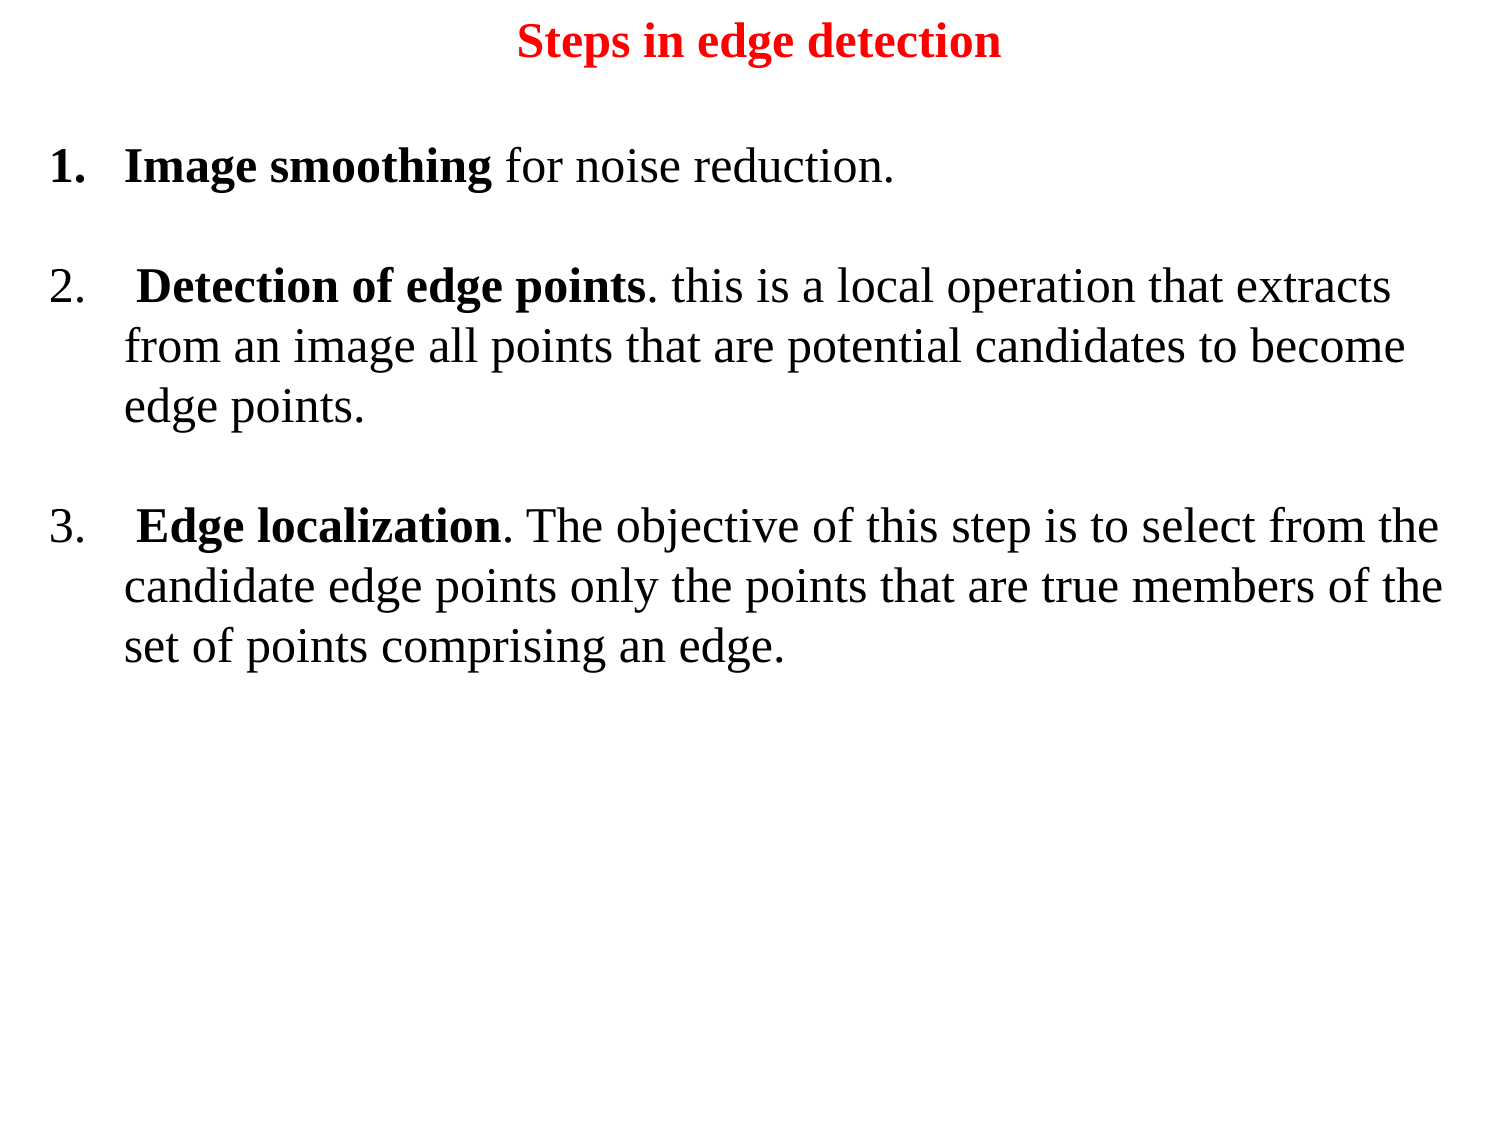

Steps in edge detection
Image smoothing for noise reduction.

 Detection of edge points. this is a local operation that extracts from an image all points that are potential candidates to become edge points.

 Edge localization. The objective of this step is to select from the candidate edge points only the points that are true members of the set of points comprising an edge.